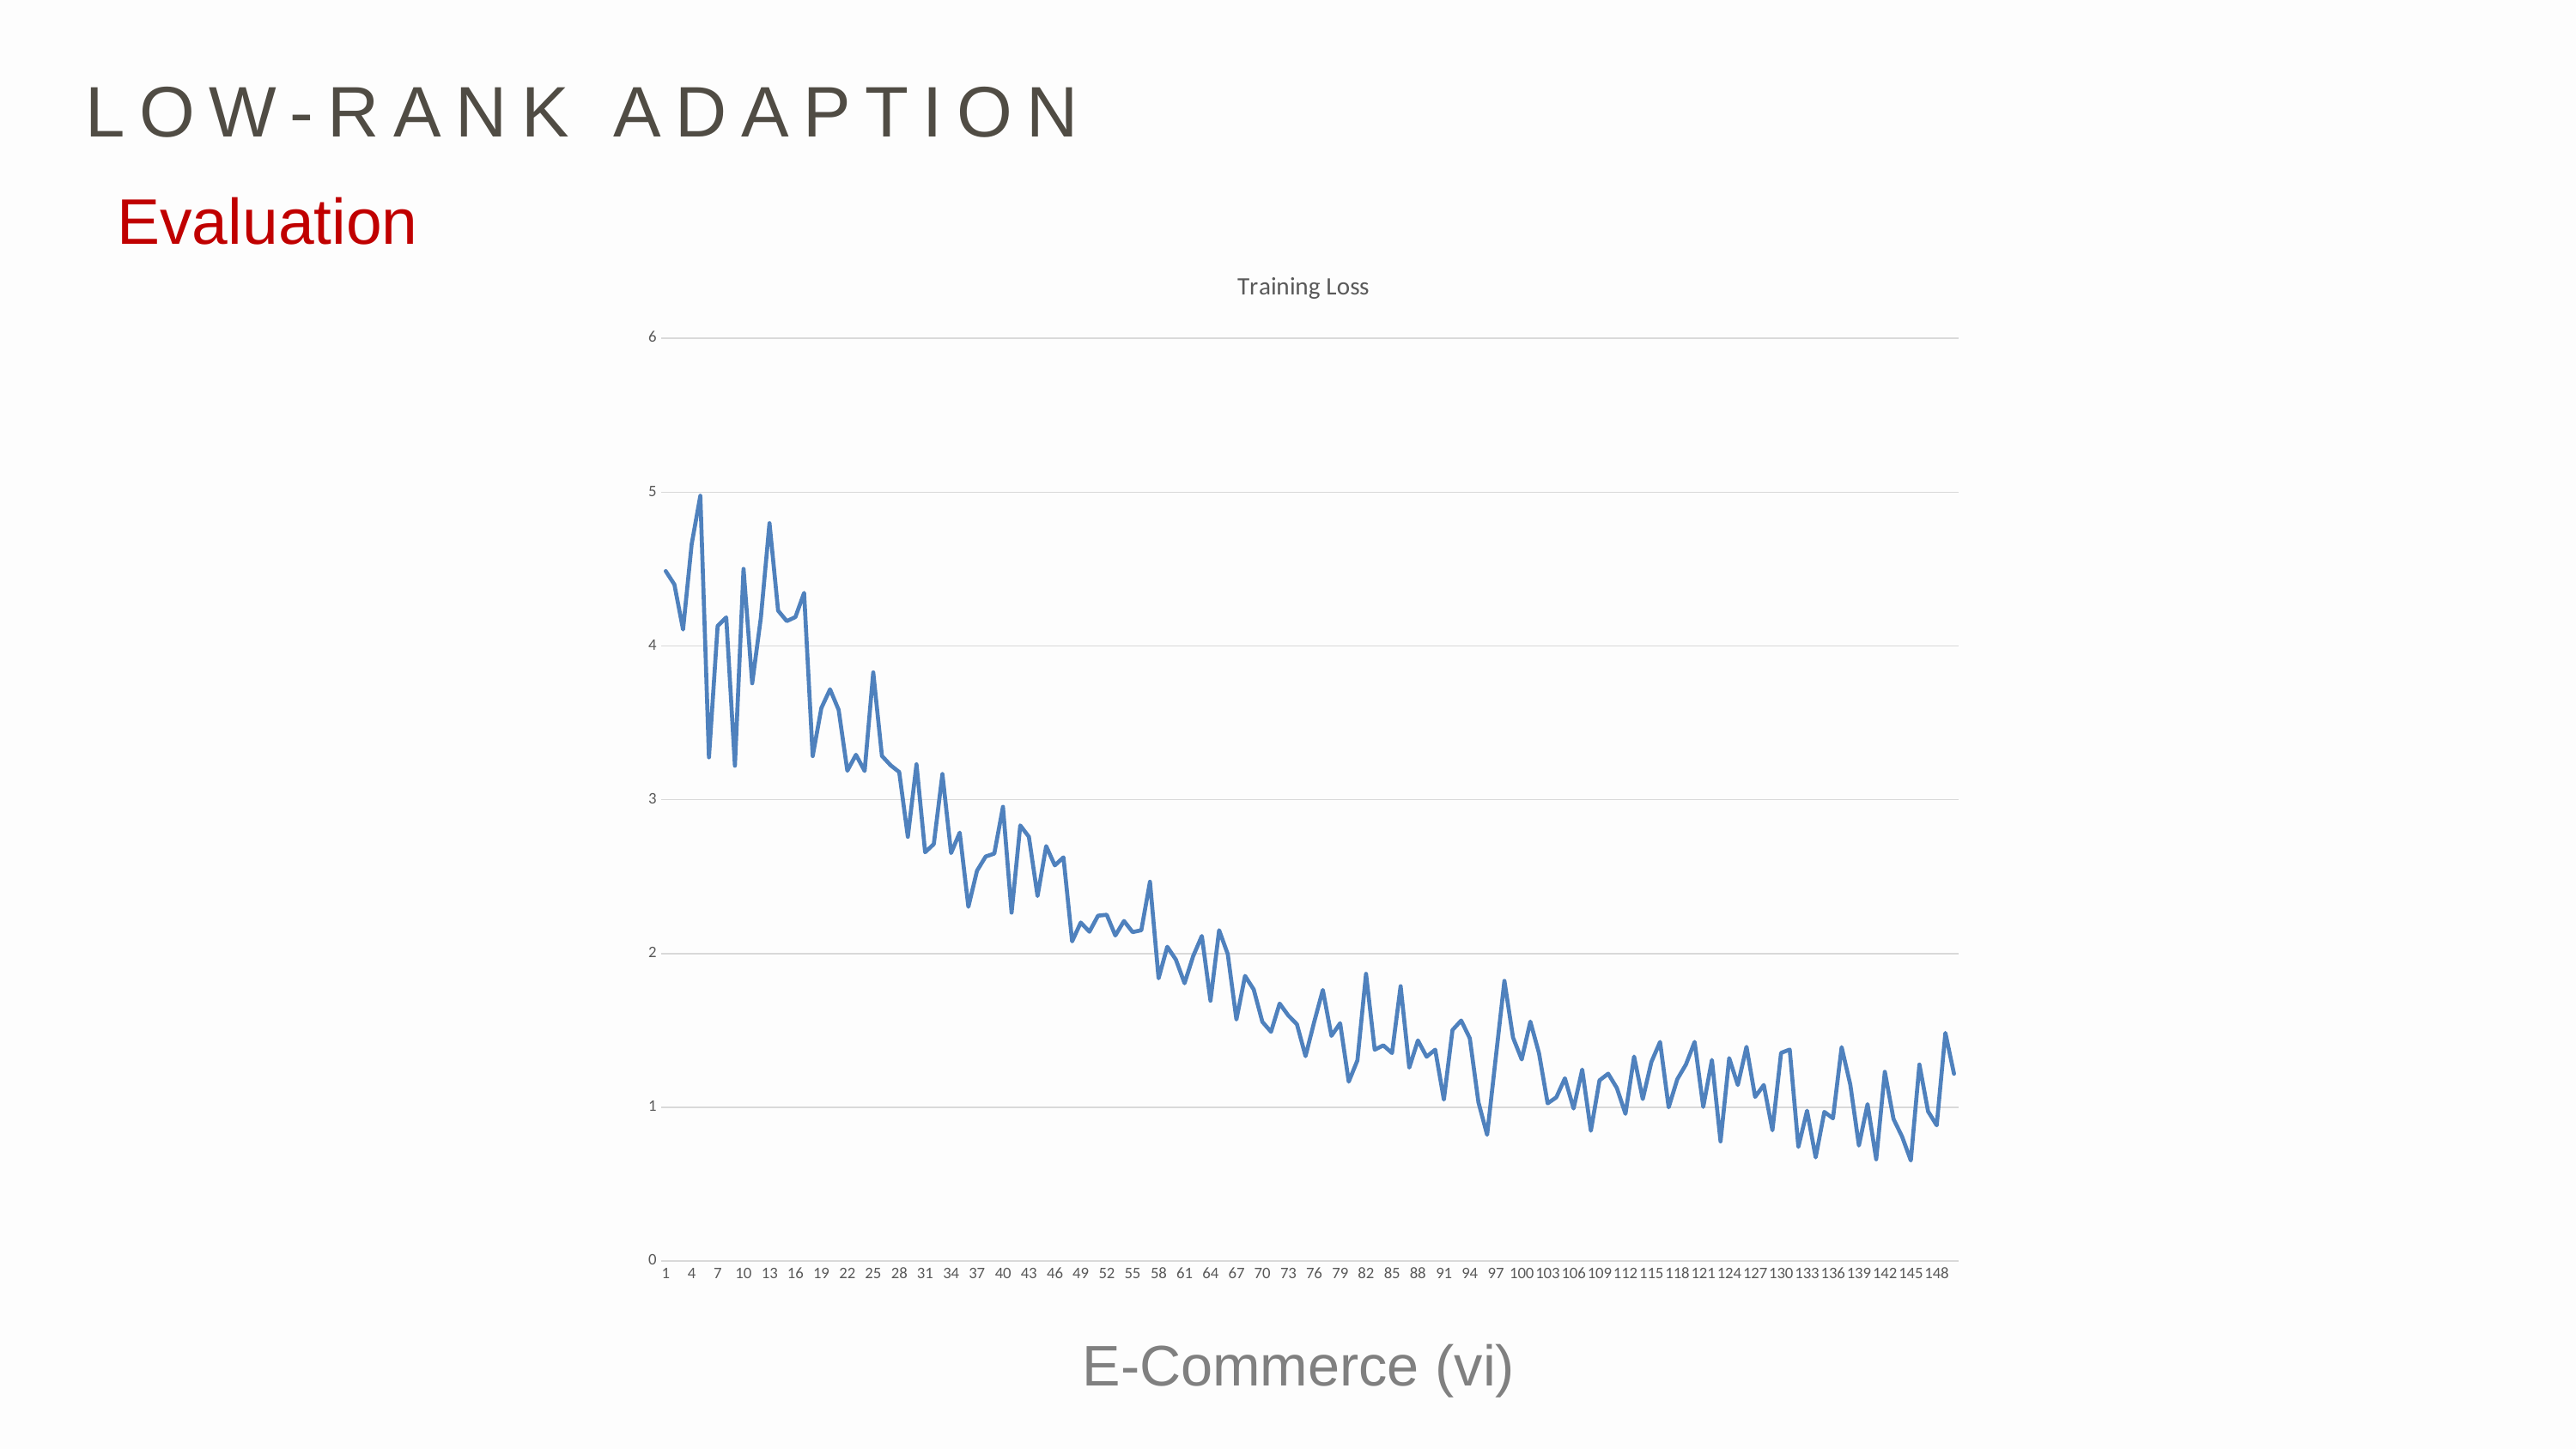

LOW-RANK ADAPTION
Evaluation

### Chart:

| Category | Training Loss |
|---|---|
| 1 | 4.4869 |
| 2 | 4.4003 |
| 3 | 4.1073 |
| 4 | 4.6622 |
| 5 | 4.9767 |
| 6 | 3.2764 |
| 7 | 4.13 |
| 8 | 4.1861 |
| 9 | 3.2216 |
| 10 | 4.5013 |
| 11 | 3.7579 |
| 12 | 4.182 |
| 13 | 4.7983 |
| 14 | 4.23 |
| 15 | 4.1619 |
| 16 | 4.1885 |
| 17 | 4.3451 |
| 18 | 3.2847 |
| 19 | 3.597 |
| 20 | 3.7184 |
| 21 | 3.5844 |
| 22 | 3.1891 |
| 23 | 3.293 |
| 24 | 3.1875 |
| 25 | 3.8285 |
| 26 | 3.2855 |
| 27 | 3.2249 |
| 28 | 3.1803 |
| 29 | 2.7592 |
| 30 | 3.2309 |
| 31 | 2.6587 |
| 32 | 2.7117 |
| 33 | 3.1674 |
| 34 | 2.6534 |
| 35 | 2.7864 |
| 36 | 2.3039 |
| 37 | 2.5384 |
| 38 | 2.631 |
| 39 | 2.65 |
| 40 | 2.954 |
| 41 | 2.2661 |
| 42 | 2.8331 |
| 43 | 2.7594 |
| 44 | 2.3744 |
| 45 | 2.6985 |
| 46 | 2.5732 |
| 47 | 2.6256 |
| 48 | 2.0792 |
| 49 | 2.2018 |
| 50 | 2.1419 |
| 51 | 2.2464 |
| 52 | 2.2524 |
| 53 | 2.1174 |
| 54 | 2.2119 |
| 55 | 2.1395 |
| 56 | 2.1518 |
| 57 | 2.4669 |
| 58 | 1.8391 |
| 59 | 2.0442 |
| 60 | 1.9606 |
| 61 | 1.807 |
| 62 | 1.9834 |
| 63 | 2.1145 |
| 64 | 1.6936 |
| 65 | 2.1517 |
| 66 | 1.9969 |
| 67 | 1.5713 |
| 68 | 1.8549 |
| 69 | 1.7666 |
| 70 | 1.5564 |
| 71 | 1.4912 |
| 72 | 1.6753 |
| 73 | 1.5973 |
| 74 | 1.5405 |
| 75 | 1.3329 |
| 76 | 1.5544 |
| 77 | 1.7635 |
| 78 | 1.4653 |
| 79 | 1.5473 |
| 80 | 1.1669 |
| 81 | 1.3057 |
| 82 | 1.8683 |
| 83 | 1.3754 |
| 84 | 1.4034 |
| 85 | 1.3532 |
| 86 | 1.7878 |
| 87 | 1.2586 |
| 88 | 1.4353 |
| 89 | 1.3295 |
| 90 | 1.3752 |
| 91 | 1.0505 |
| 92 | 1.5028 |
| 93 | 1.5648 |
| 94 | 1.4494 |
| 95 | 1.0326 |
| 96 | 0.8214 |
| 97 | 1.3219 |
| 98 | 1.8225 |
| 99 | 1.4532 |
| 100 | 1.3116 |
| 101 | 1.5578 |
| 102 | 1.3522 |
| 103 | 1.0261 |
| 104 | 1.0652 |
| 105 | 1.189 |
| 106 | 0.9926 |
| 107 | 1.2458 |
| 108 | 0.848 |
| 109 | 1.1756 |
| 110 | 1.2191 |
| 111 | 1.1266 |
| 112 | 0.958 |
| 113 | 1.3304 |
| 114 | 1.0539 |
| 115 | 1.295 |
| 116 | 1.4253 |
| 117 | 1.0001 |
| 118 | 1.1839 |
| 119 | 1.279 |
| 120 | 1.4257 |
| 121 | 1.003 |
| 122 | 1.3082 |
| 123 | 0.7789 |
| 124 | 1.3201 |
| 125 | 1.1451 |
| 126 | 1.3938 |
| 127 | 1.0679 |
| 128 | 1.1456 |
| 129 | 0.8513 |
| 130 | 1.354 |
| 131 | 1.3758 |
| 132 | 0.7431 |
| 133 | 0.9785 |
| 134 | 0.6753 |
| 135 | 0.9704 |
| 136 | 0.9288 |
| 137 | 1.3915 |
| 138 | 1.149 |
| 139 | 0.7521 |
| 140 | 1.0208 |
| 141 | 0.6626 |
| 142 | 1.2311 |
| 143 | 0.9246 |
| 144 | 0.8093 |
| 145 | 0.6549 |
| 146 | 1.2785 |
| 147 | 0.9737 |
| 148 | 0.8833 |
| 149 | 1.484 |
| 150 | 1.2184 |
E-Commerce (vi)